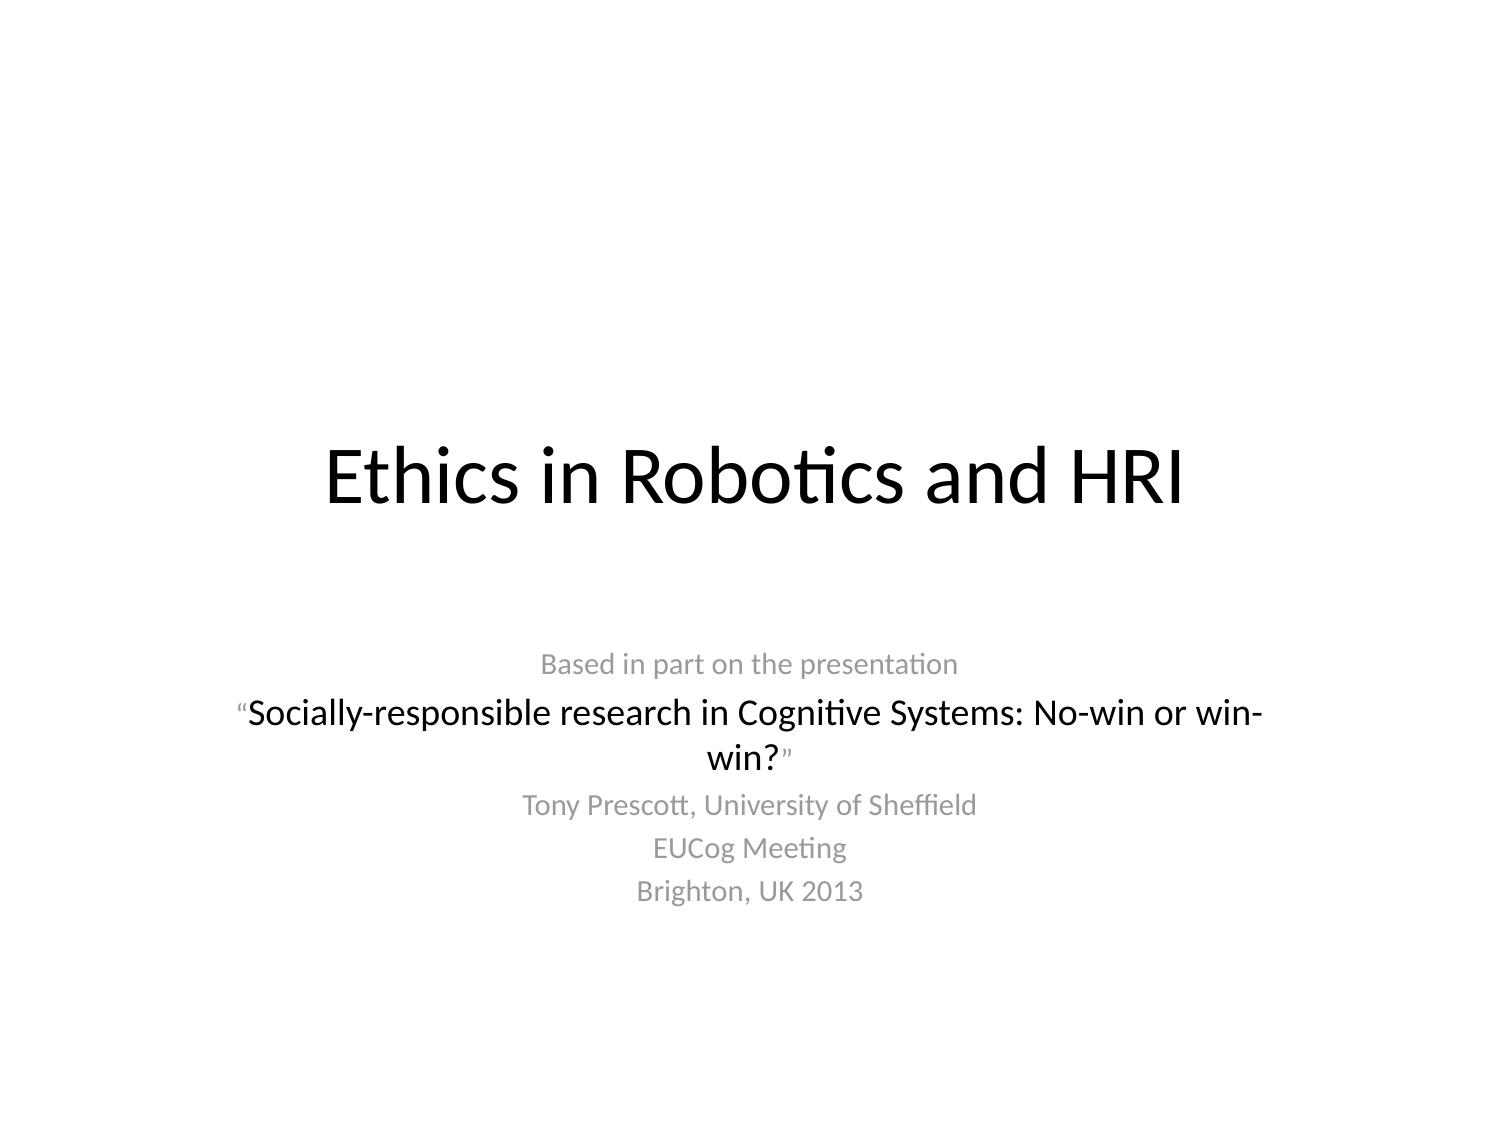

# Ethics in Robotics and HRI
Based in part on the presentation
“Socially-responsible research in Cognitive Systems: No-win or win-win?”
Tony Prescott, University of Sheffield
EUCog Meeting
Brighton, UK 2013